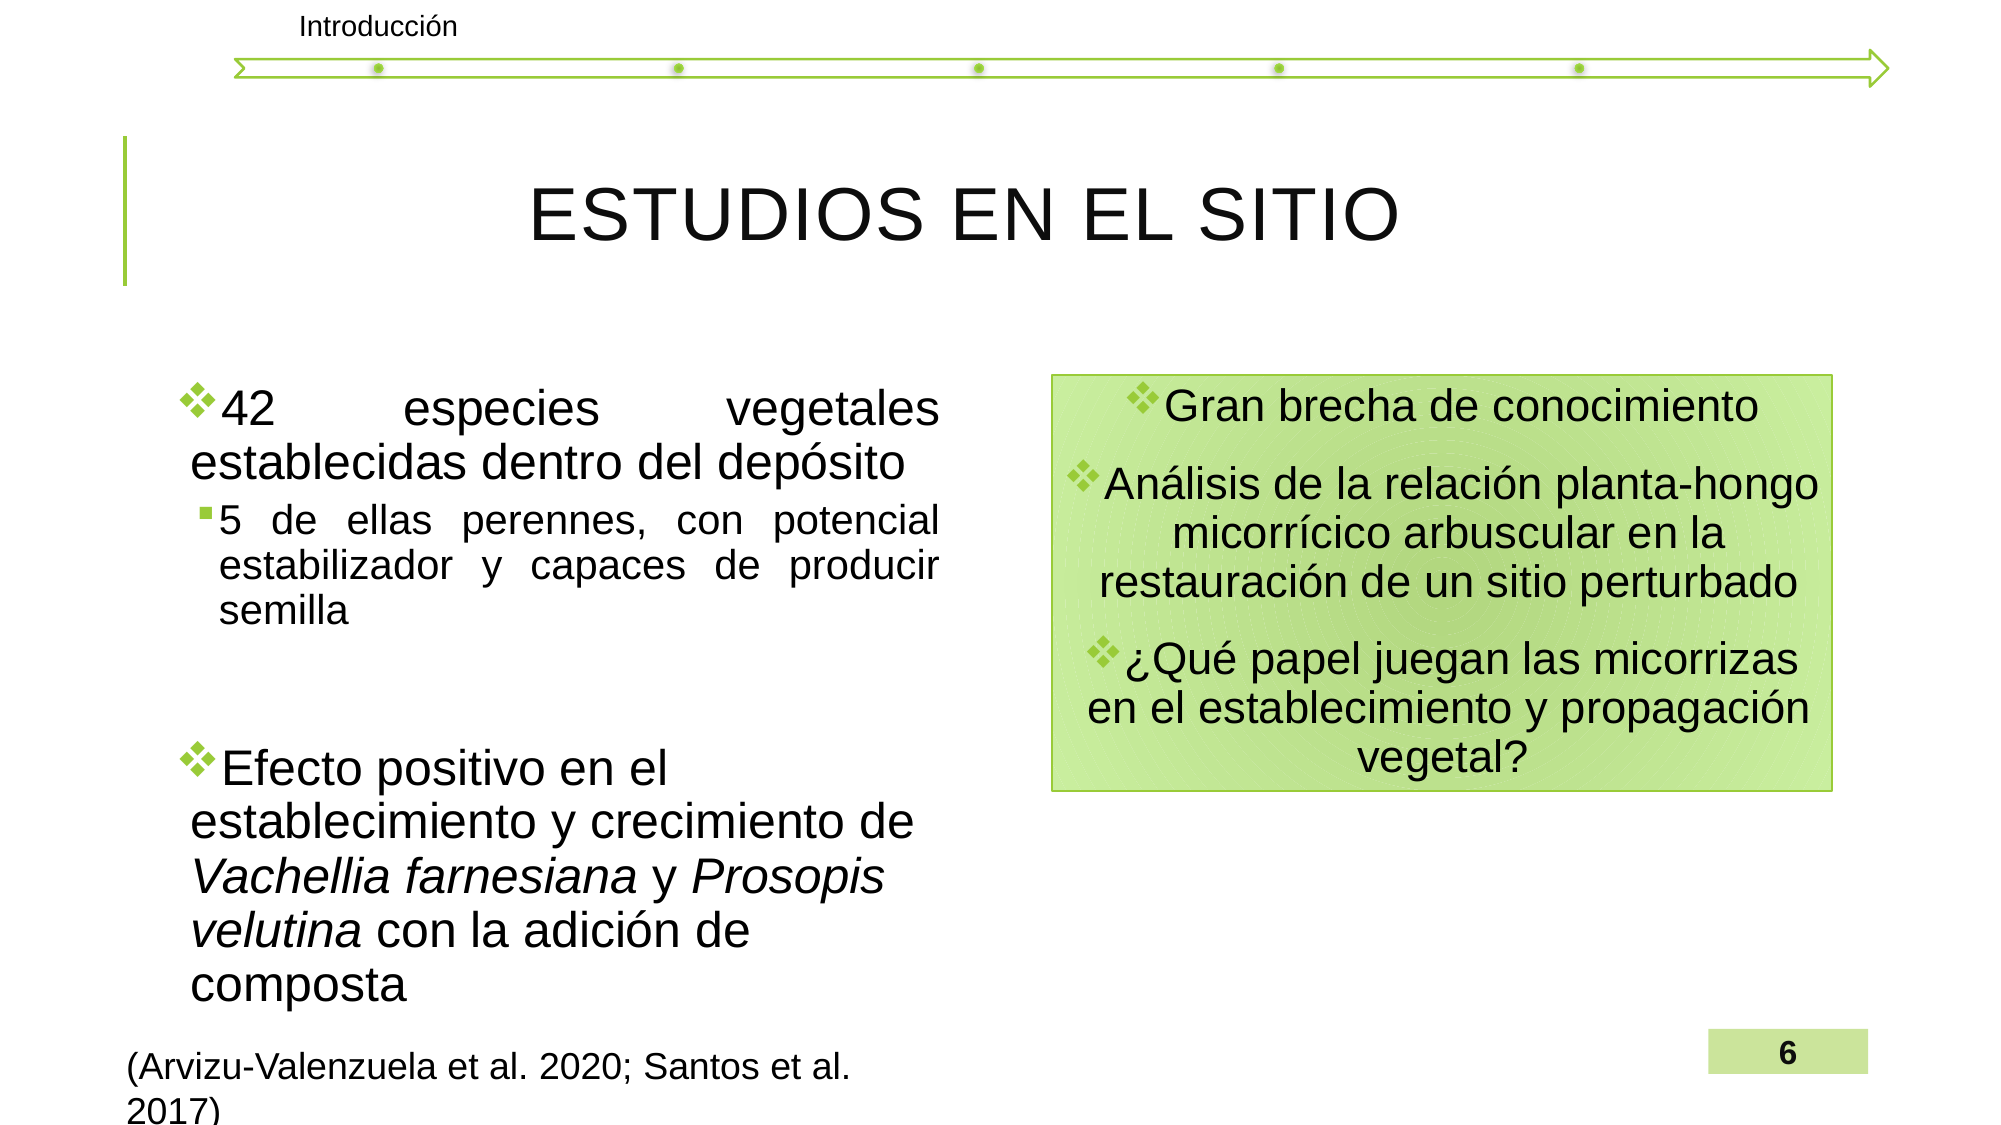

Introducción

# Estudios en el sitio
42 especies vegetales establecidas dentro del depósito
5 de ellas perennes, con potencial estabilizador y capaces de producir semilla

Efecto positivo en el establecimiento y crecimiento de Vachellia farnesiana y Prosopis velutina con la adición de composta

Gran brecha de conocimiento
Análisis de la relación planta-hongo micorrícico arbuscular en la restauración de un sitio perturbado
¿Qué papel juegan las micorrizas en el establecimiento y propagación vegetal?

6
(Arvizu-Valenzuela et al. 2020; Santos et al. 2017)